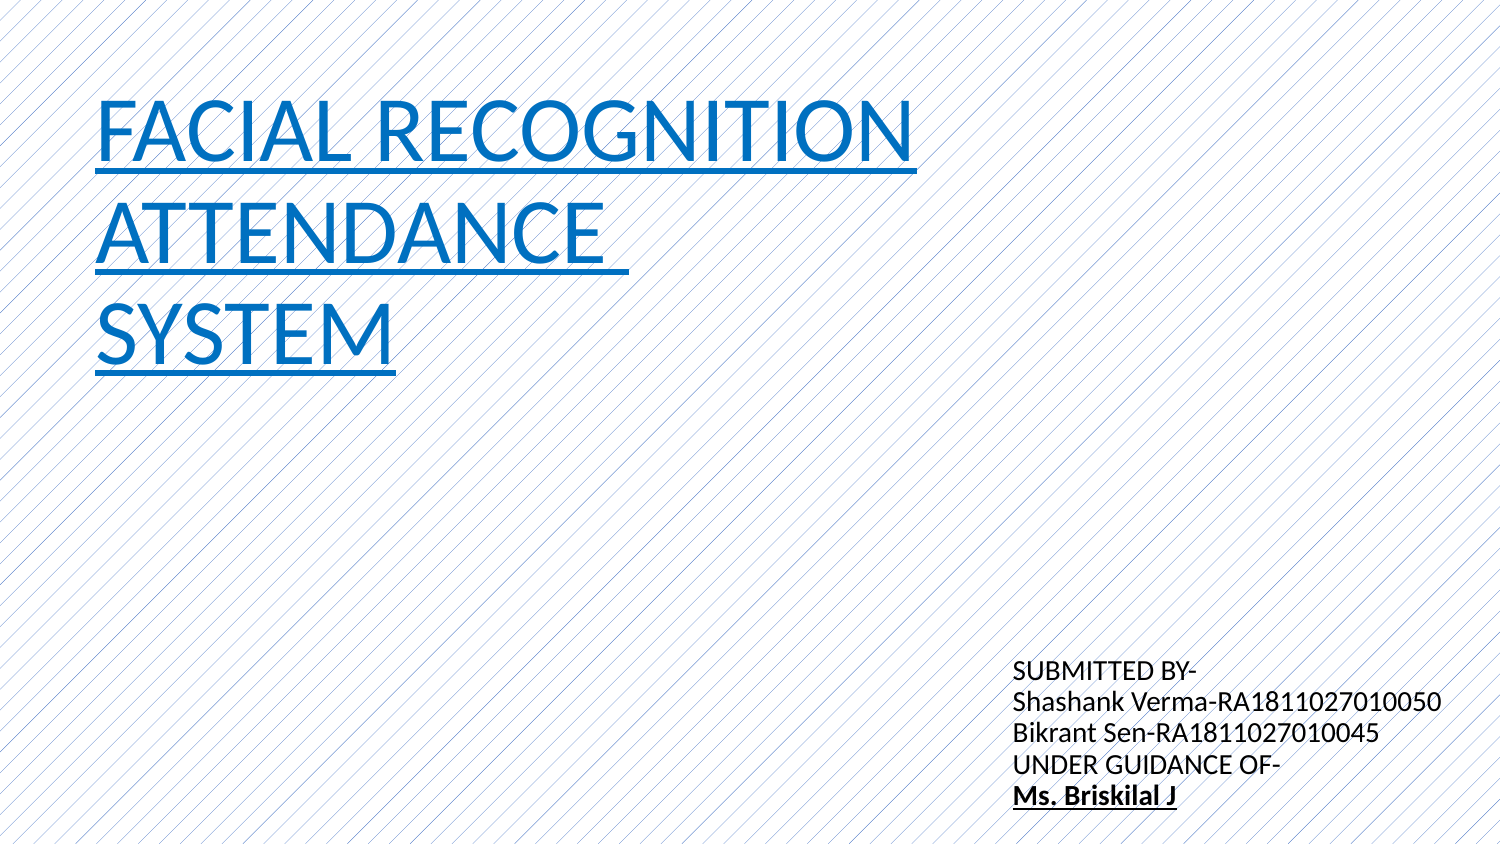

# FACIAL RECOGNITION ATTENDANCE
SYSTEM
SUBMITTED BY-
Shashank Verma-RA1811027010050
Bikrant Sen-RA1811027010045
UNDER GUIDANCE OF-
Ms. Briskilal J